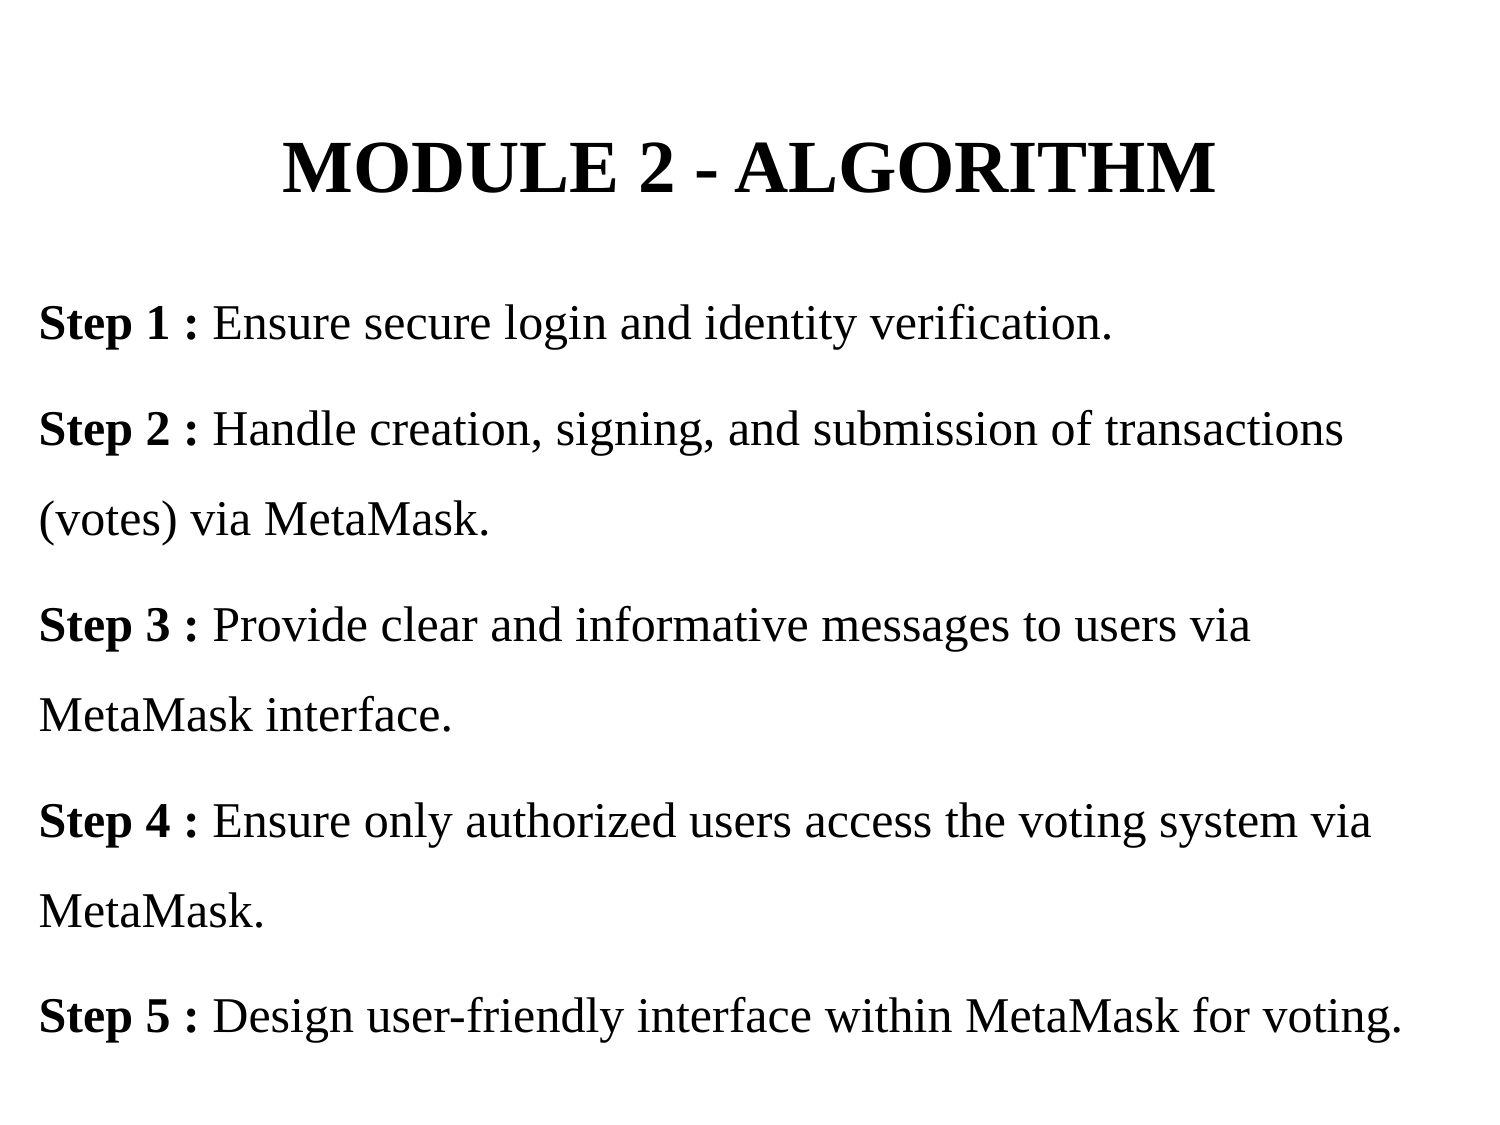

# MODULE 2 - ALGORITHM
Step 1 : Ensure secure login and identity verification.
Step 2 : Handle creation, signing, and submission of transactions (votes) via MetaMask.
Step 3 : Provide clear and informative messages to users via MetaMask interface.
Step 4 : Ensure only authorized users access the voting system via MetaMask.
Step 5 : Design user-friendly interface within MetaMask for voting.